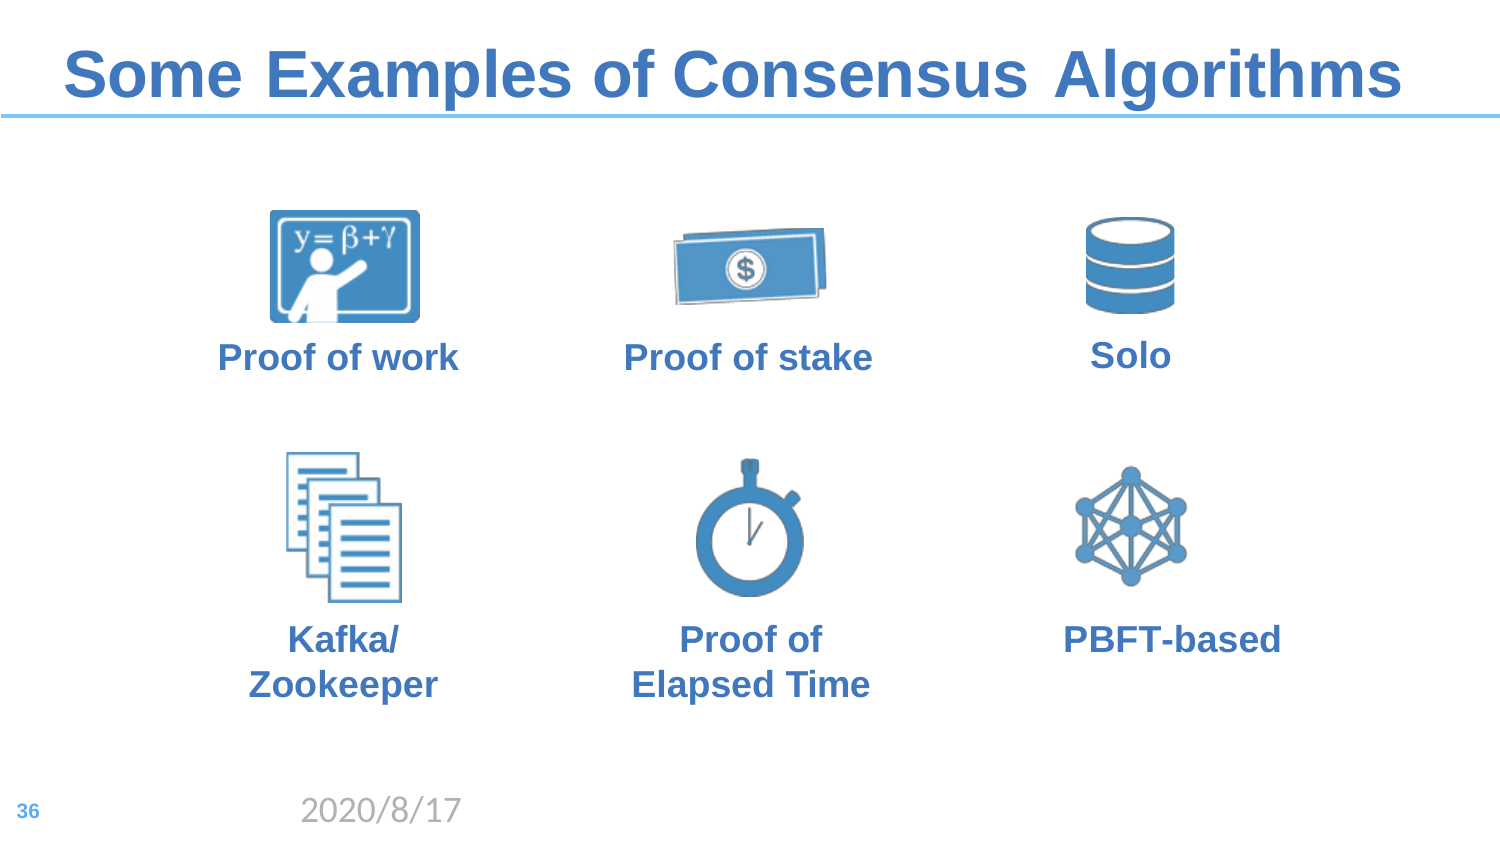

# Some Examples of Consensus Algorithms

Solo
Proof of work
Proof of stake

Kafka/
Zookeeper
Proof of
Elapsed Time
PBFT-based
2020/8/17
36